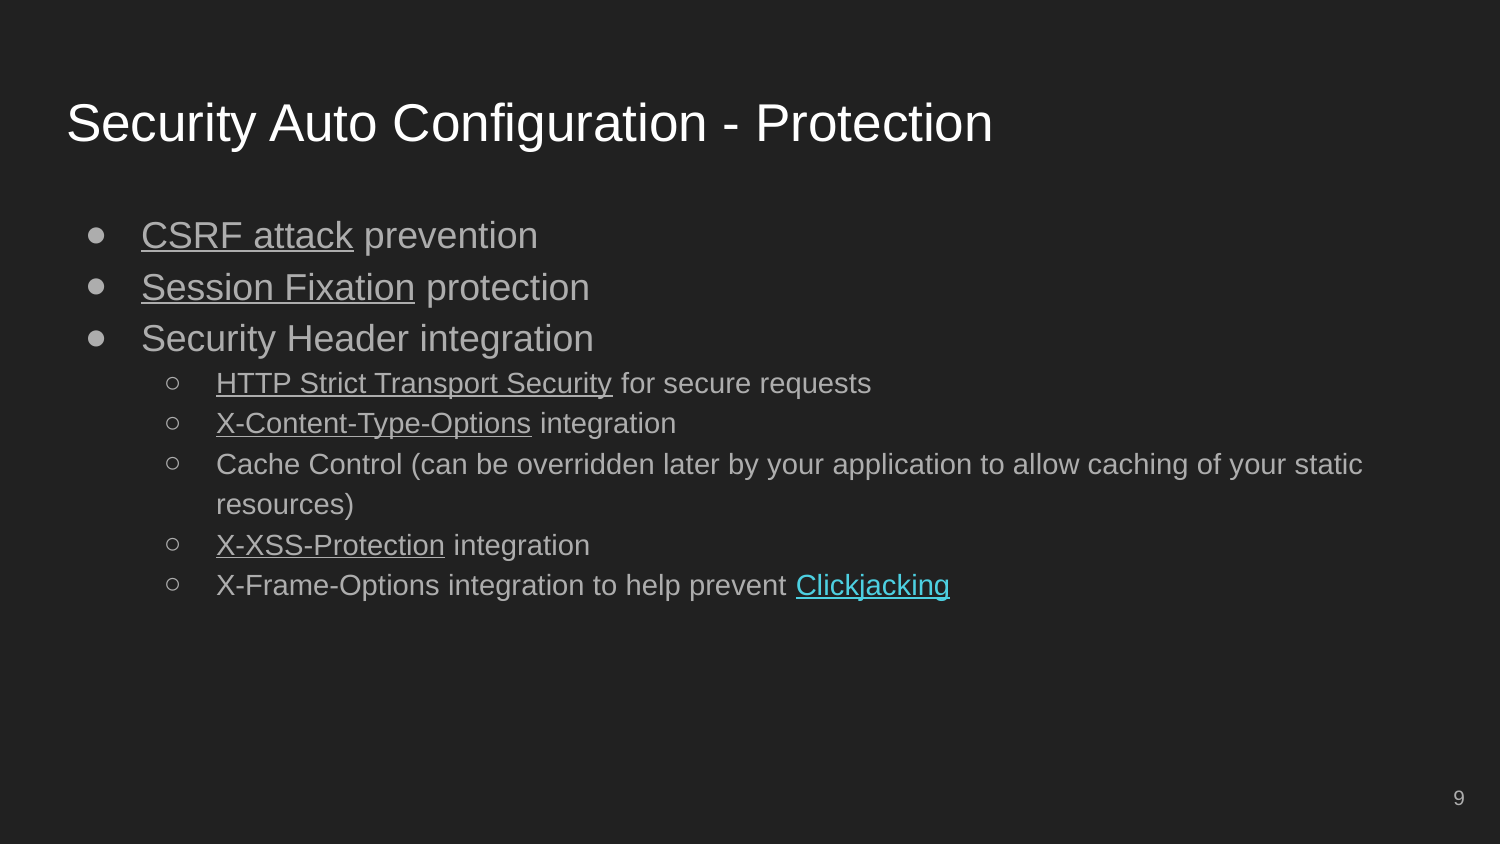

# Security Auto Configuration - Protection
CSRF attack prevention
Session Fixation protection
Security Header integration
HTTP Strict Transport Security for secure requests
X-Content-Type-Options integration
Cache Control (can be overridden later by your application to allow caching of your static resources)
X-XSS-Protection integration
X-Frame-Options integration to help prevent Clickjacking
9